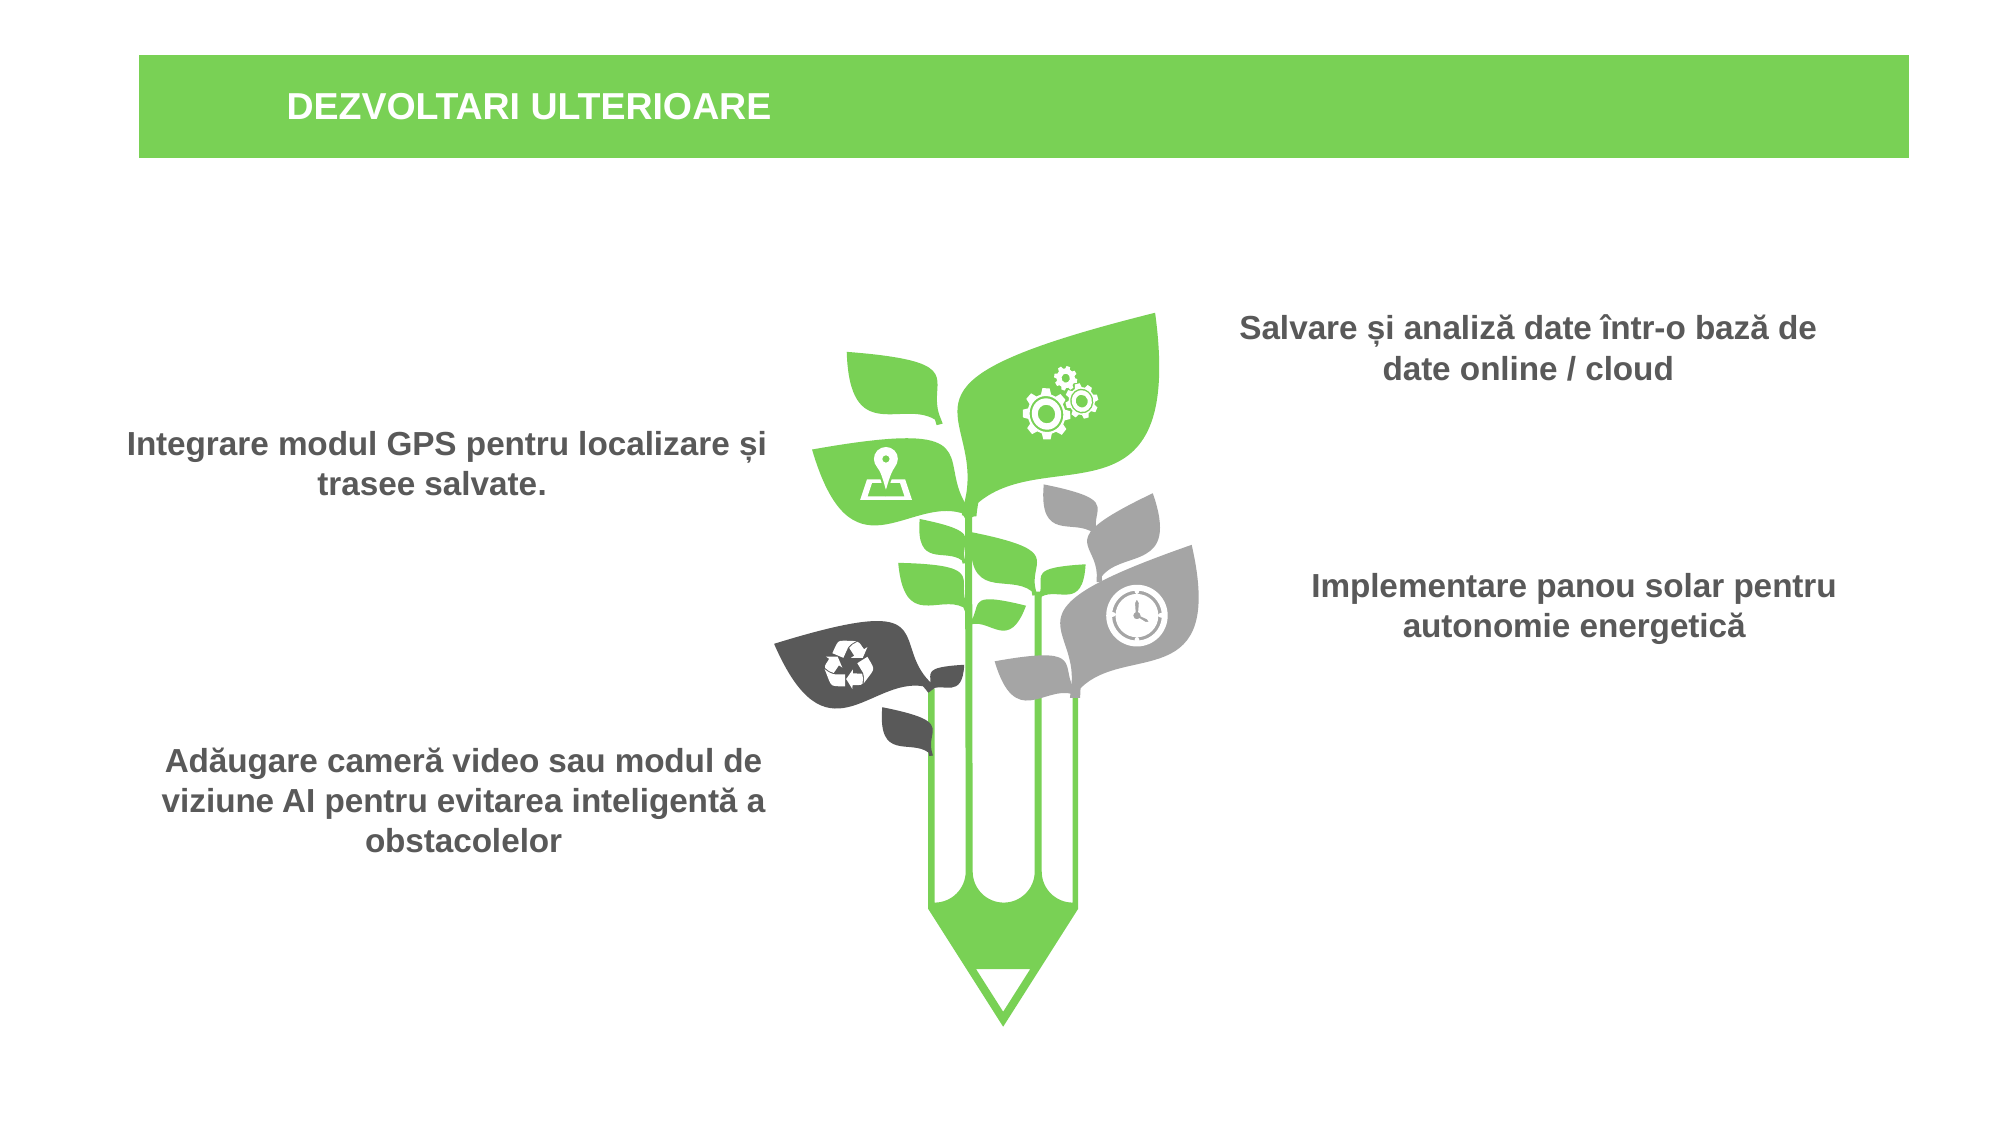

DEZVOLTARI ULTERIOARE

Salvare și analiză date într-o bază de date online / cloud

Integrare modul GPS pentru localizare și trasee salvate.

Implementare panou solar pentru autonomie energetică

Adăugare cameră video sau modul de viziune AI pentru evitarea inteligentă a obstacolelor